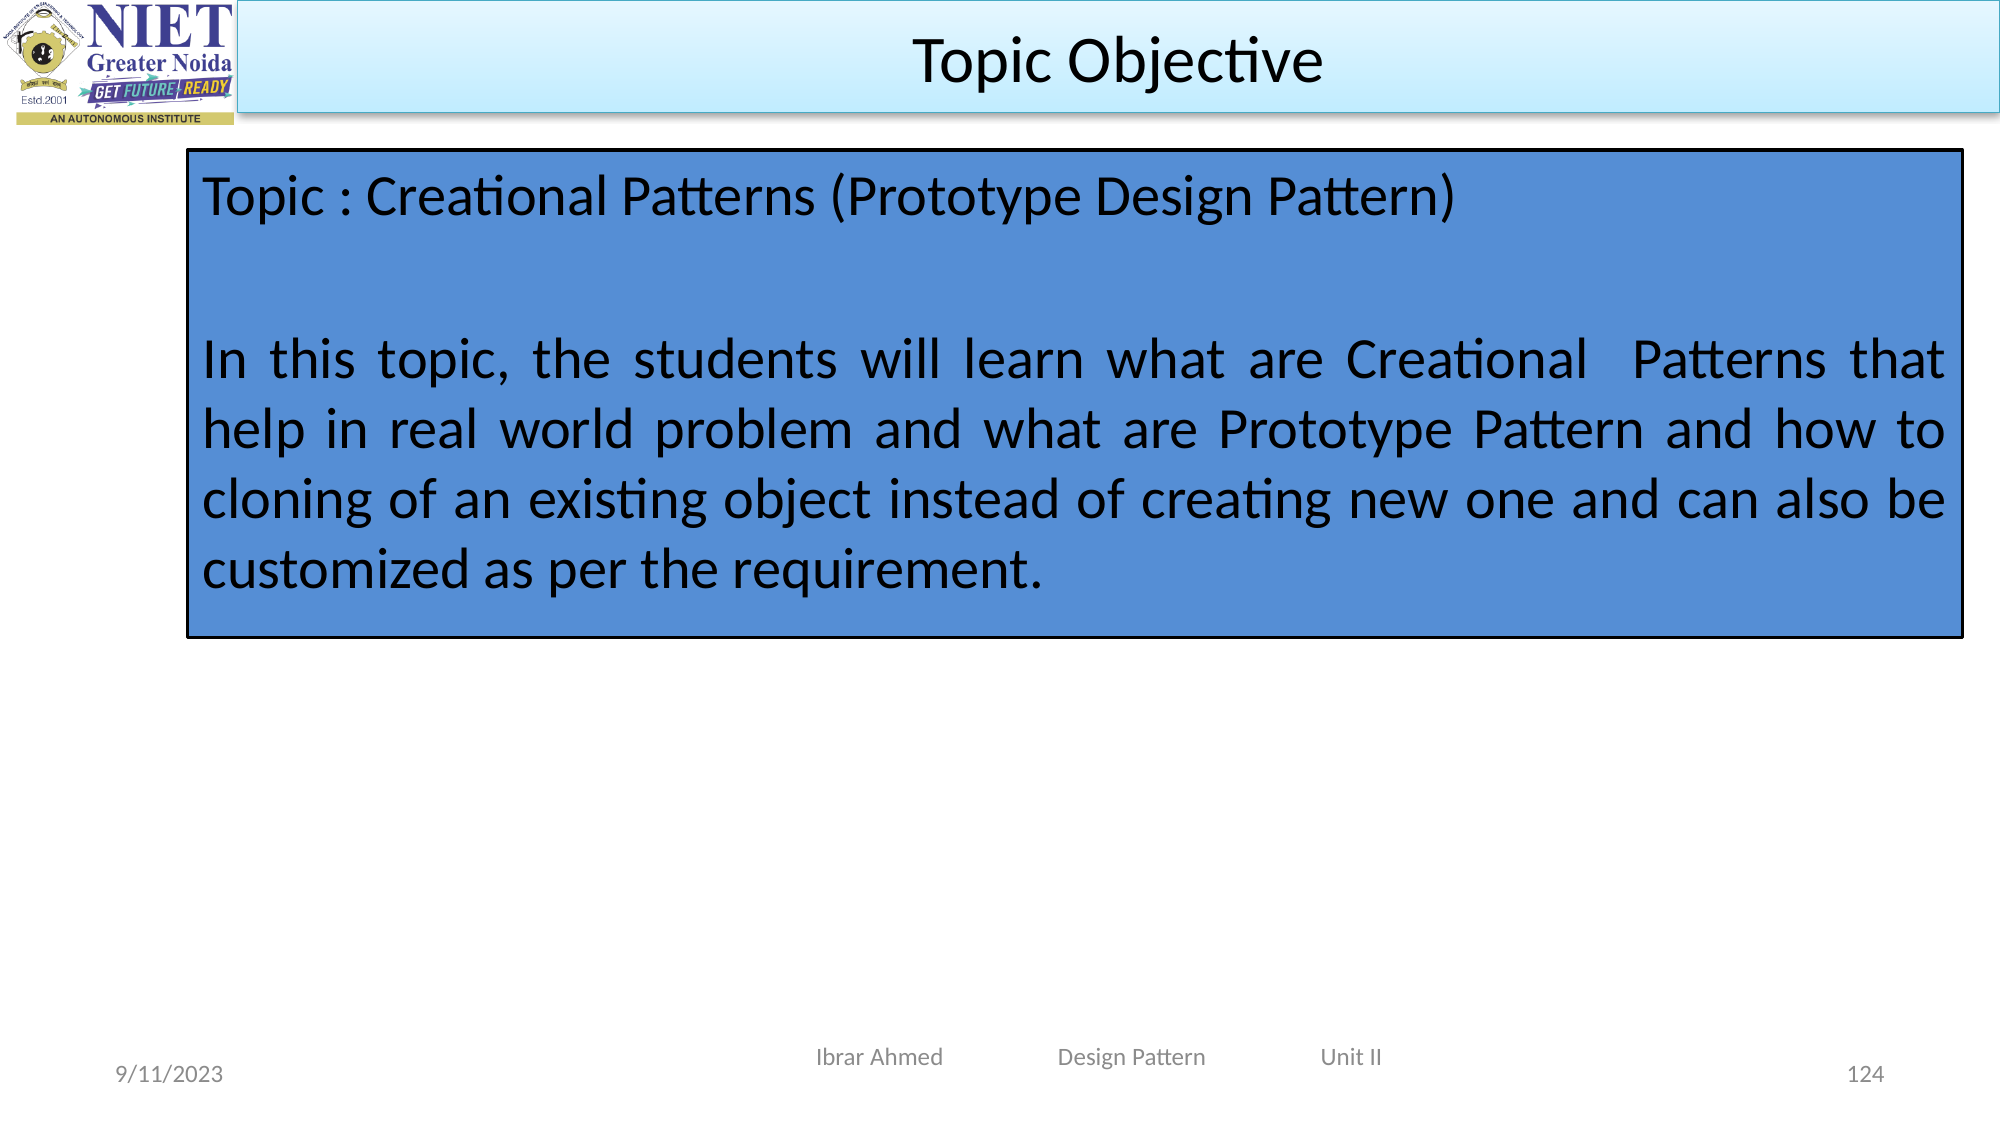

Topic Objective
Topic : Creational Patterns (Prototype Design Pattern)

In this topic, the students will learn what are Creational  Patterns that help in real world problem and what are Prototype Pattern and how to cloning of an existing object instead of creating new one and can also be customized as per the requirement.
Ibrar Ahmed                    Design Pattern                    Unit II
9/11/2023
124